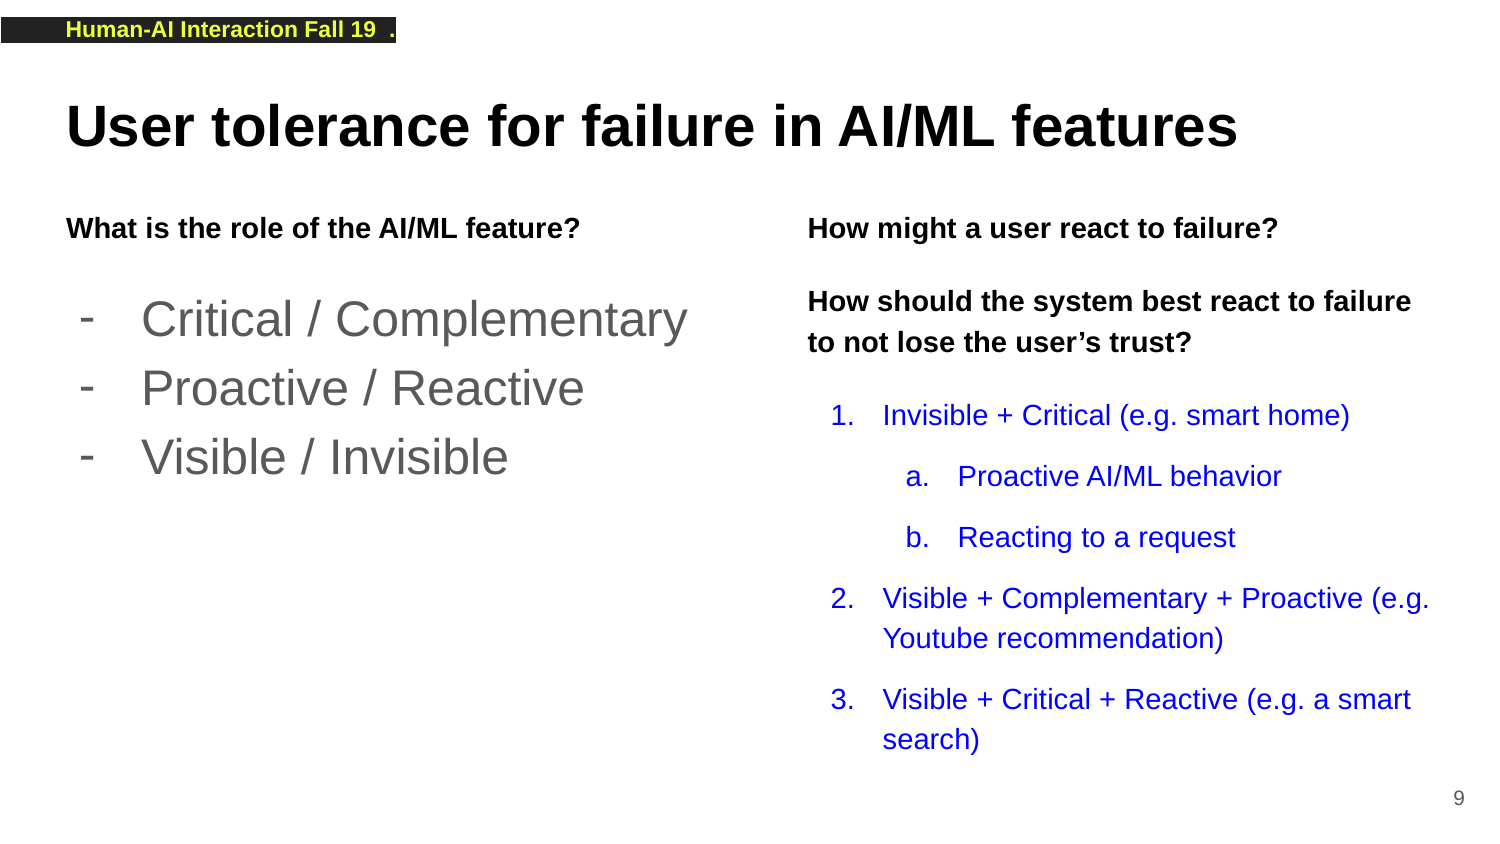

# User tolerance for failure in AI/ML features
What is the role of the AI/ML feature?
Critical / Complementary
Proactive / Reactive
Visible / Invisible

How might a user react to failure?
How should the system best react to failure to not lose the user’s trust?
Invisible + Critical (e.g. smart home)
Proactive AI/ML behavior
Reacting to a request
Visible + Complementary + Proactive (e.g. Youtube recommendation)
Visible + Critical + Reactive (e.g. a smart search)
9